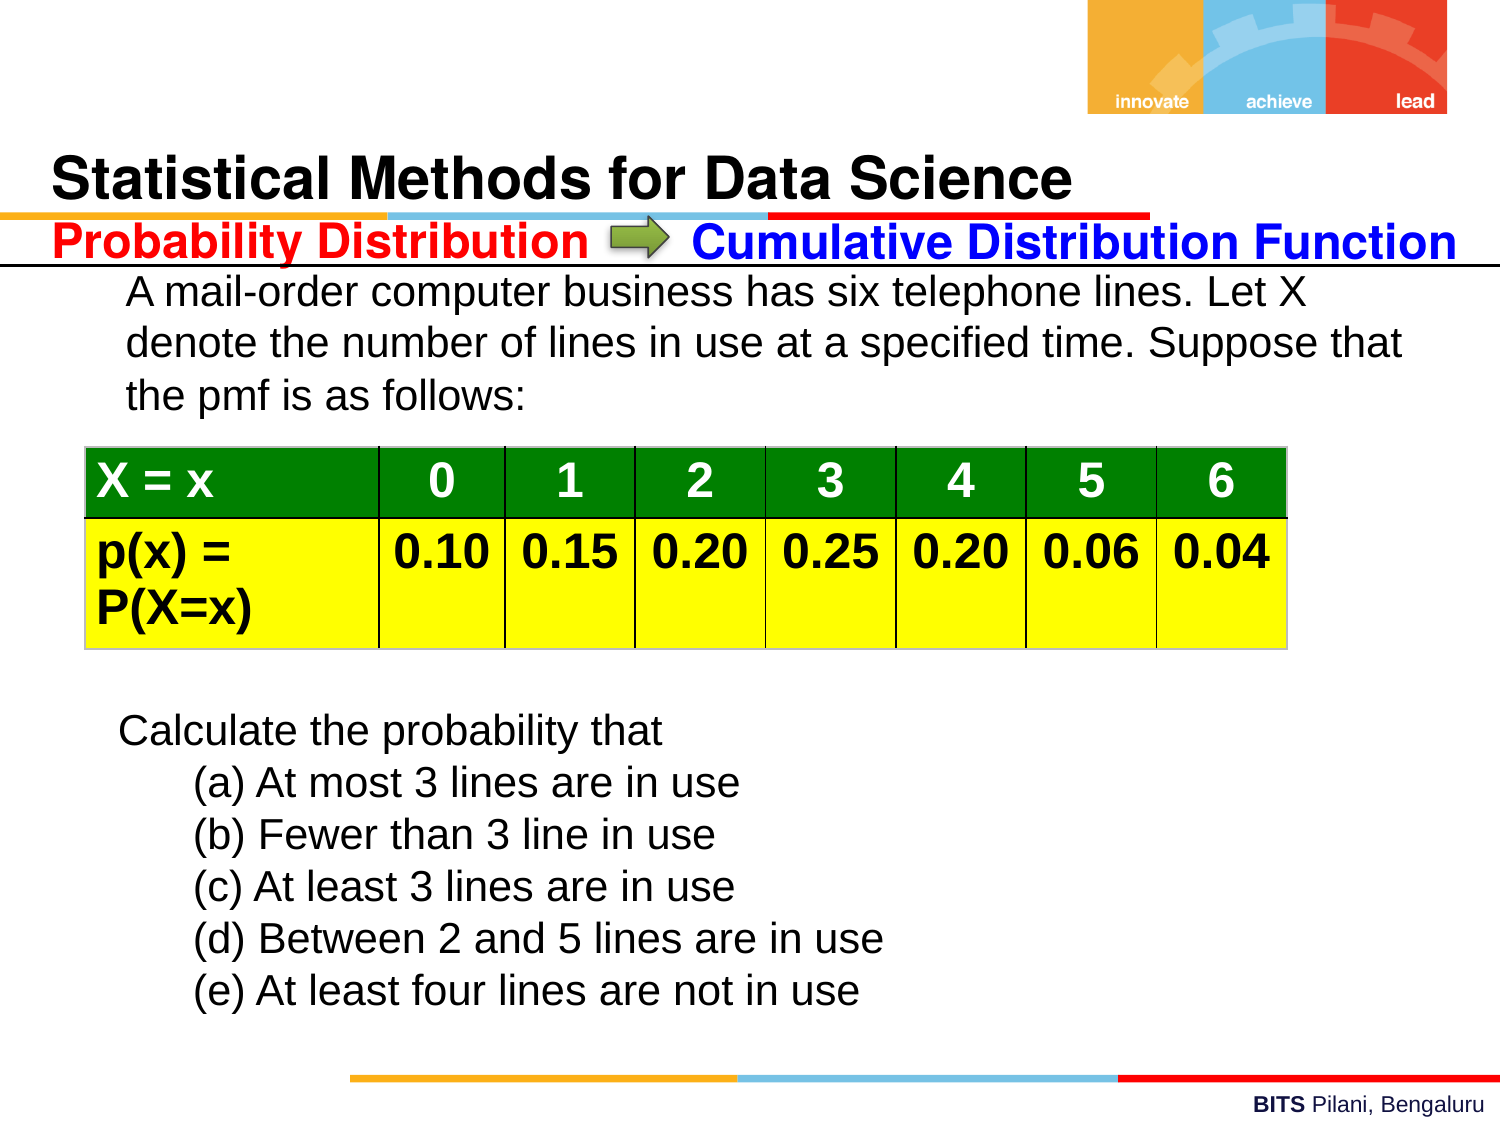

Statistical Methods for Data Science
Probability Distribution

Cumulative Distribution Function

A mail-order computer business has six telephone lines. Let X
denote the number of lines in use at a specified time. Suppose that
the pmf is as follows:
| X = x | 0 | 1 | 2 | 3 | 4 | 5 | 6 |
| --- | --- | --- | --- | --- | --- | --- | --- |
| p(x) = P(X=x) | 0.10 | 0.15 | 0.20 | 0.25 | 0.20 | 0.06 | 0.04 |
Calculate the probability that
(a) At most 3 lines are in use
(b) Fewer than 3 line in use
(c) At least 3 lines are in use
(d) Between 2 and 5 lines are in use
(e) At least four lines are not in use